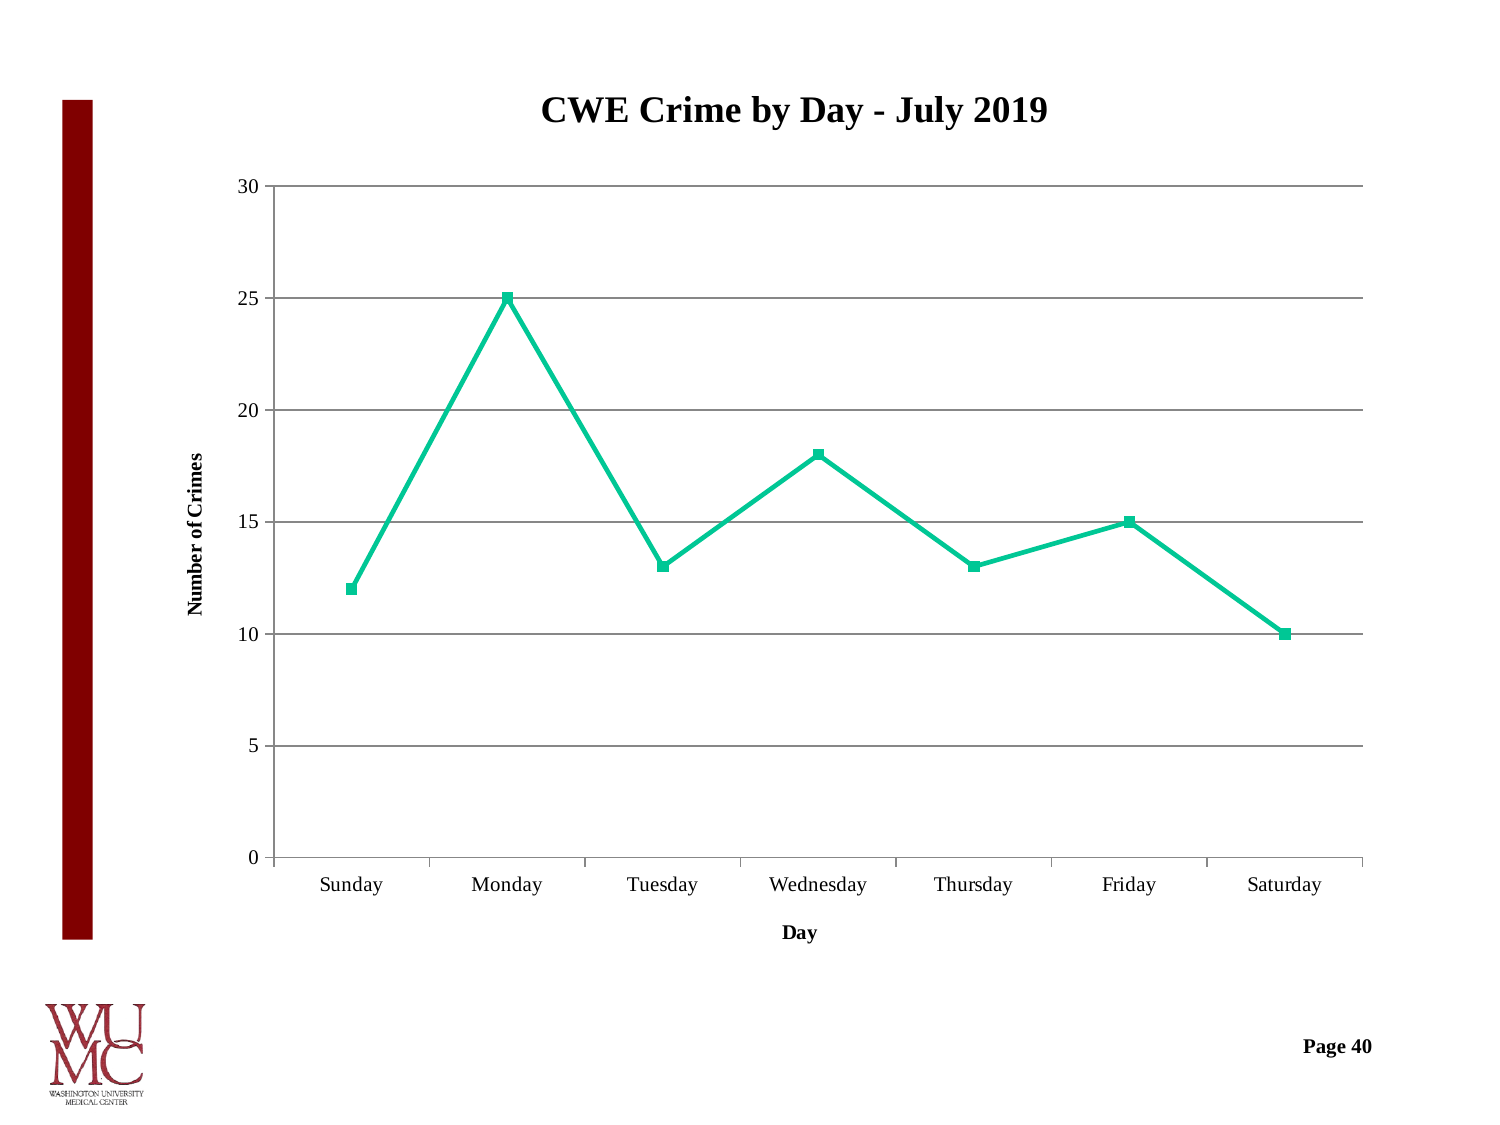

### Chart: CWE Crime by Day - July 2019

| Category |  |
|---|---|
| Sunday | 12.0 |
| Monday | 25.0 |
| Tuesday | 13.0 |
| Wednesday | 18.0 |
| Thursday | 13.0 |
| Friday | 15.0 |
| Saturday | 10.0 |
Page 40